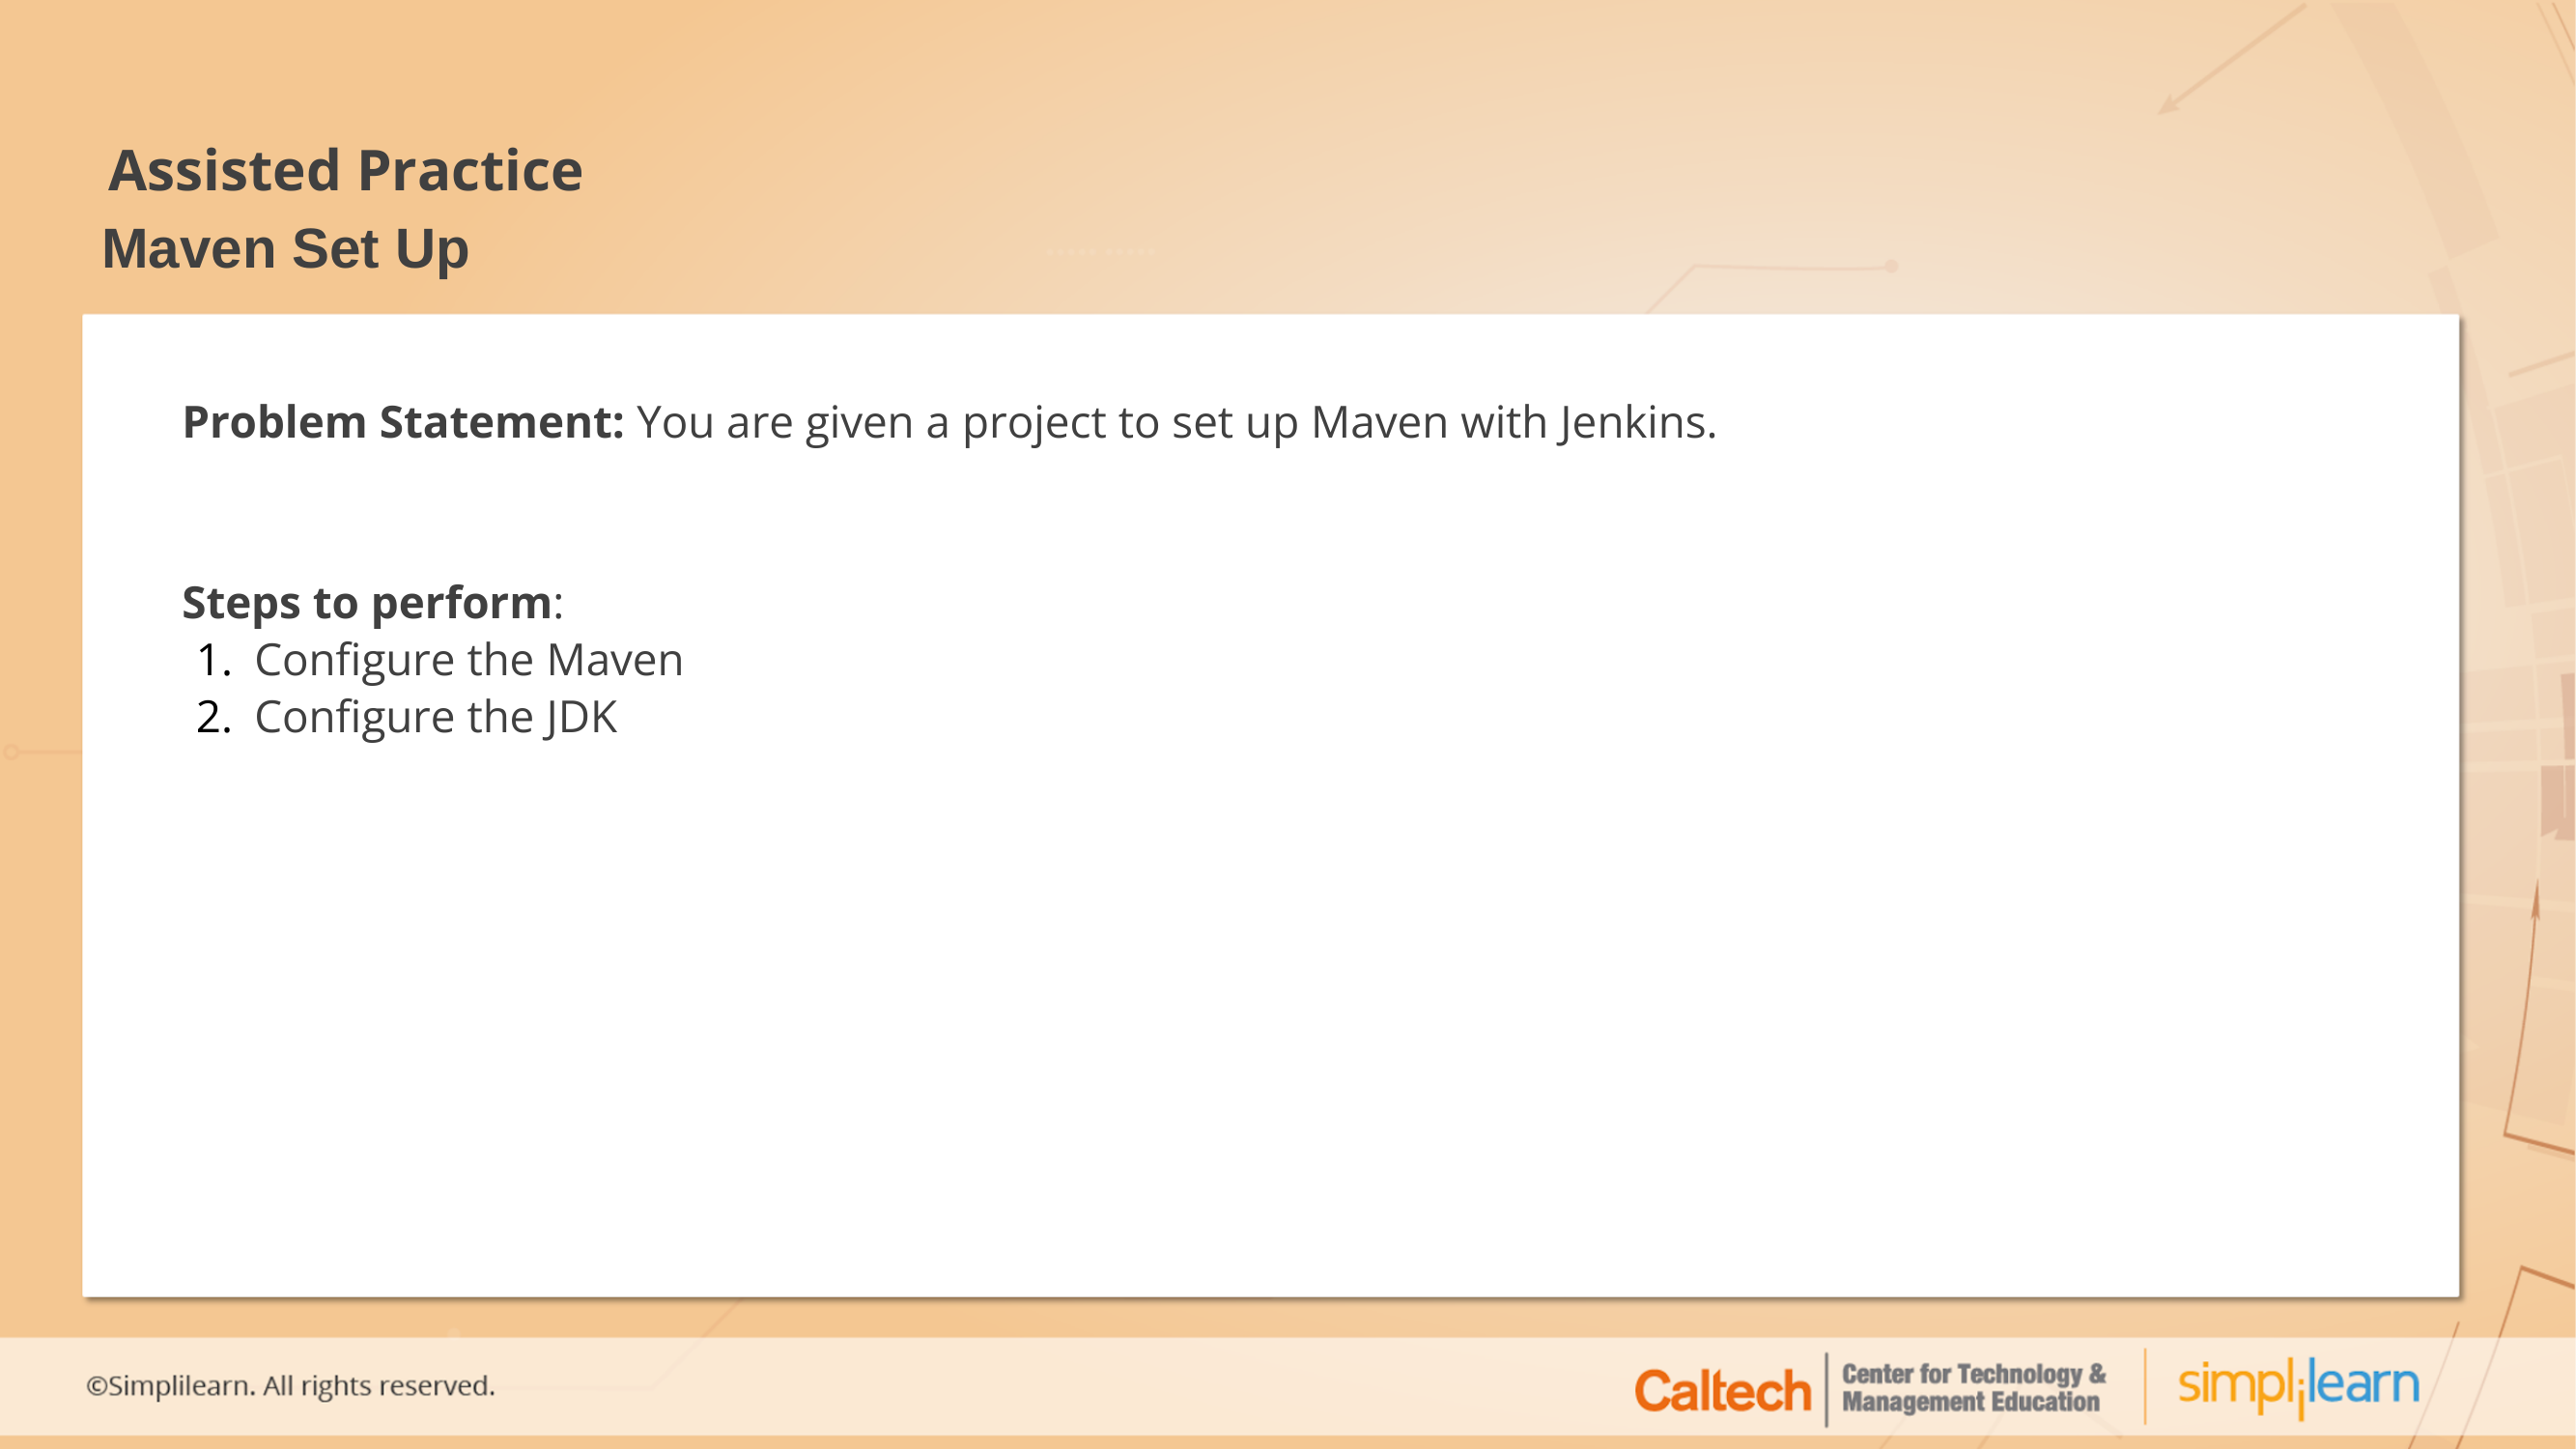

# Maven Set Up
Problem Statement: You are given a project to set up Maven with Jenkins.

Steps to perform:
Configure the Maven
Configure the JDK